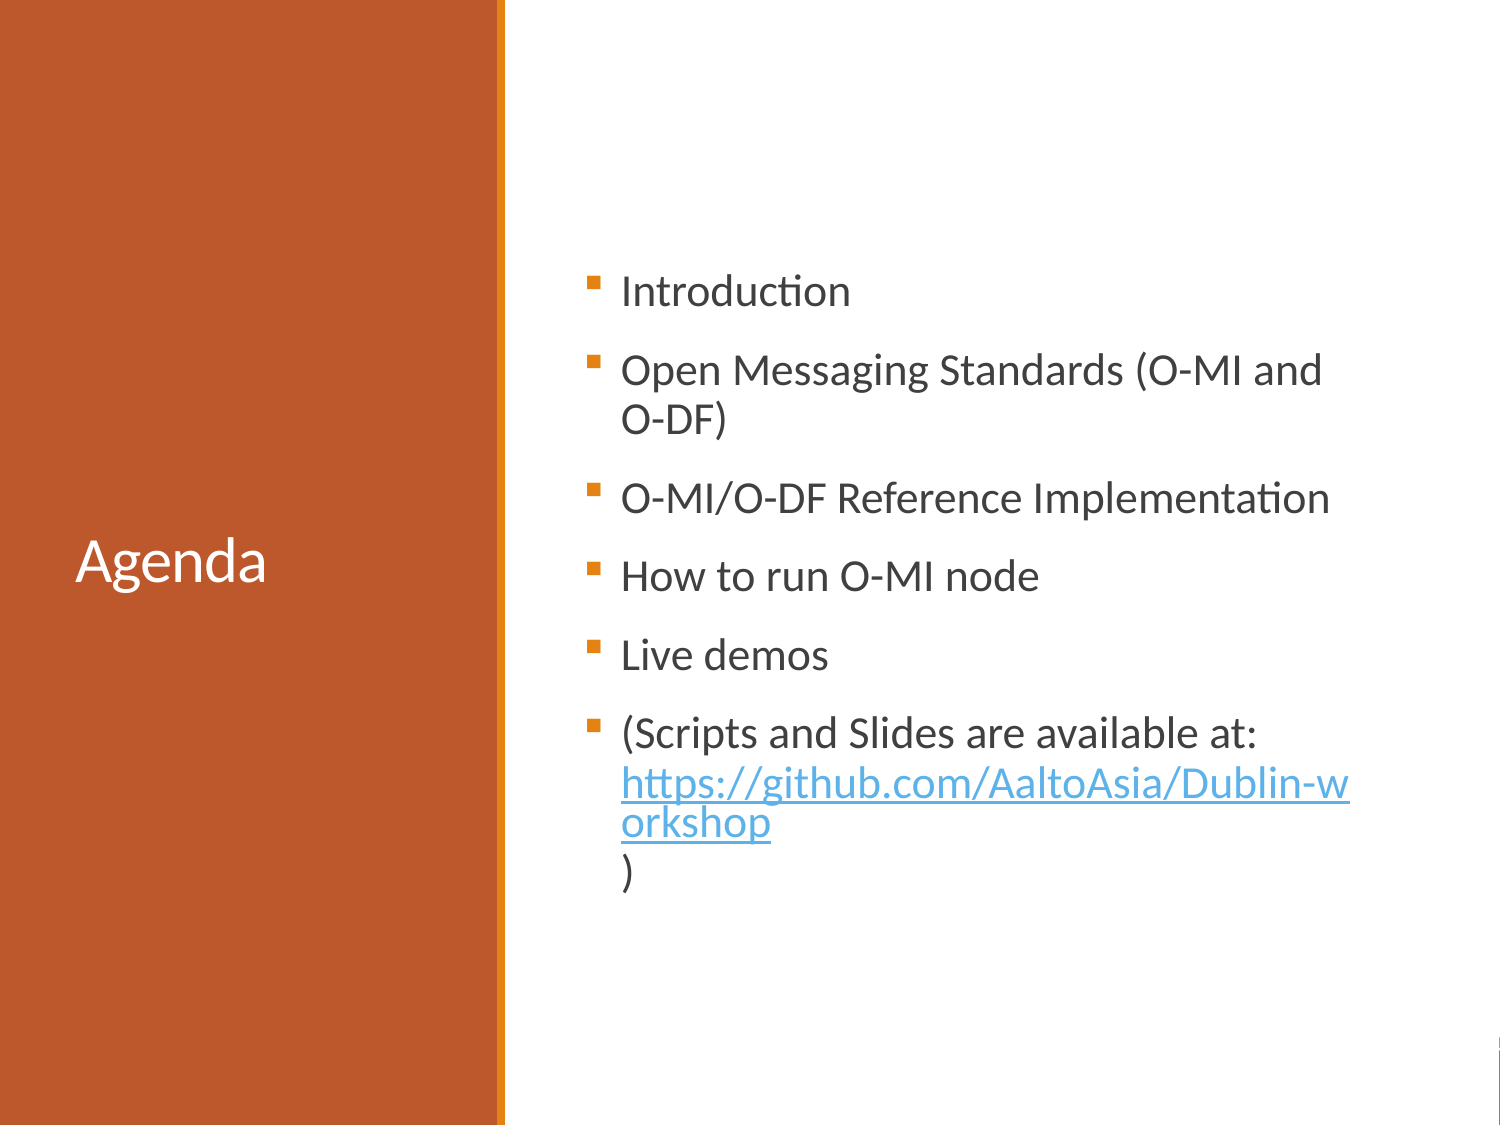

# Agenda
Introduction
Open Messaging Standards (O-MI and O-DF)
O-MI/O-DF Reference Implementation
How to run O-MI node
Live demos
(Scripts and Slides are available at: https://github.com/AaltoAsia/Dublin-workshop)
Dublin Workshop: 01-05-2019